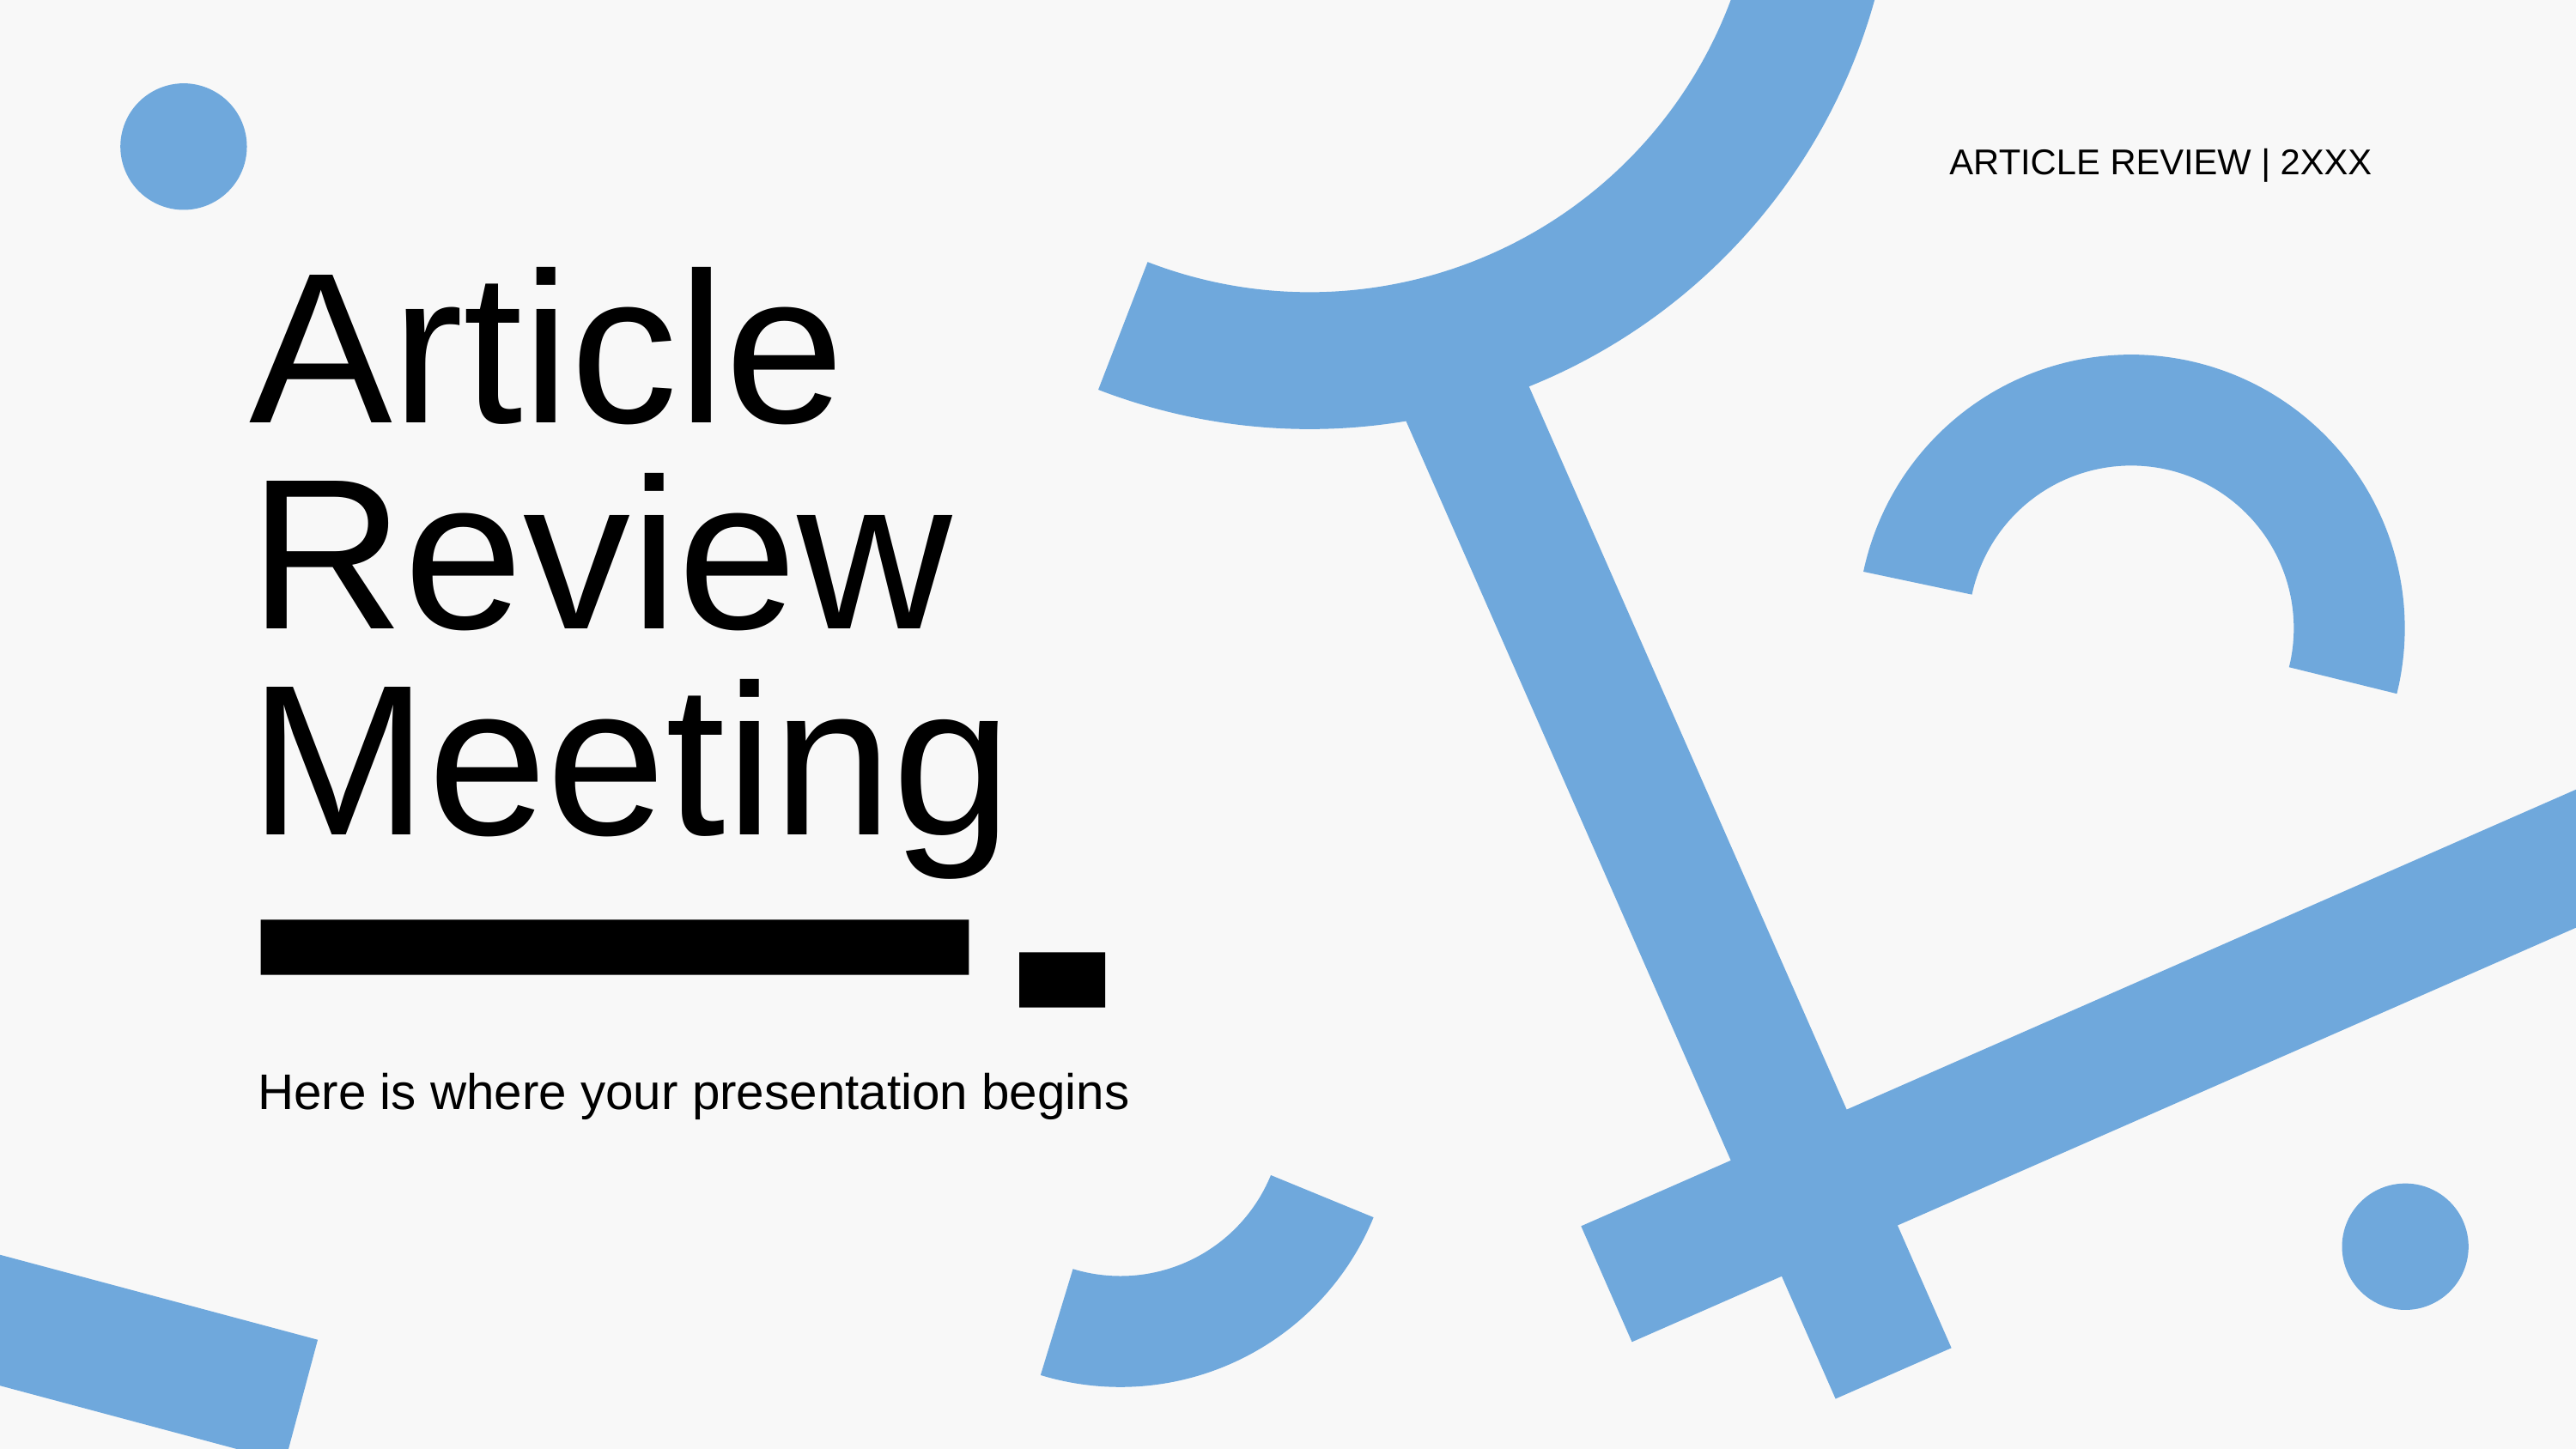

ARTICLE REVIEW | 2XXX
# Article Review Meeting

Here is where your presentation begins